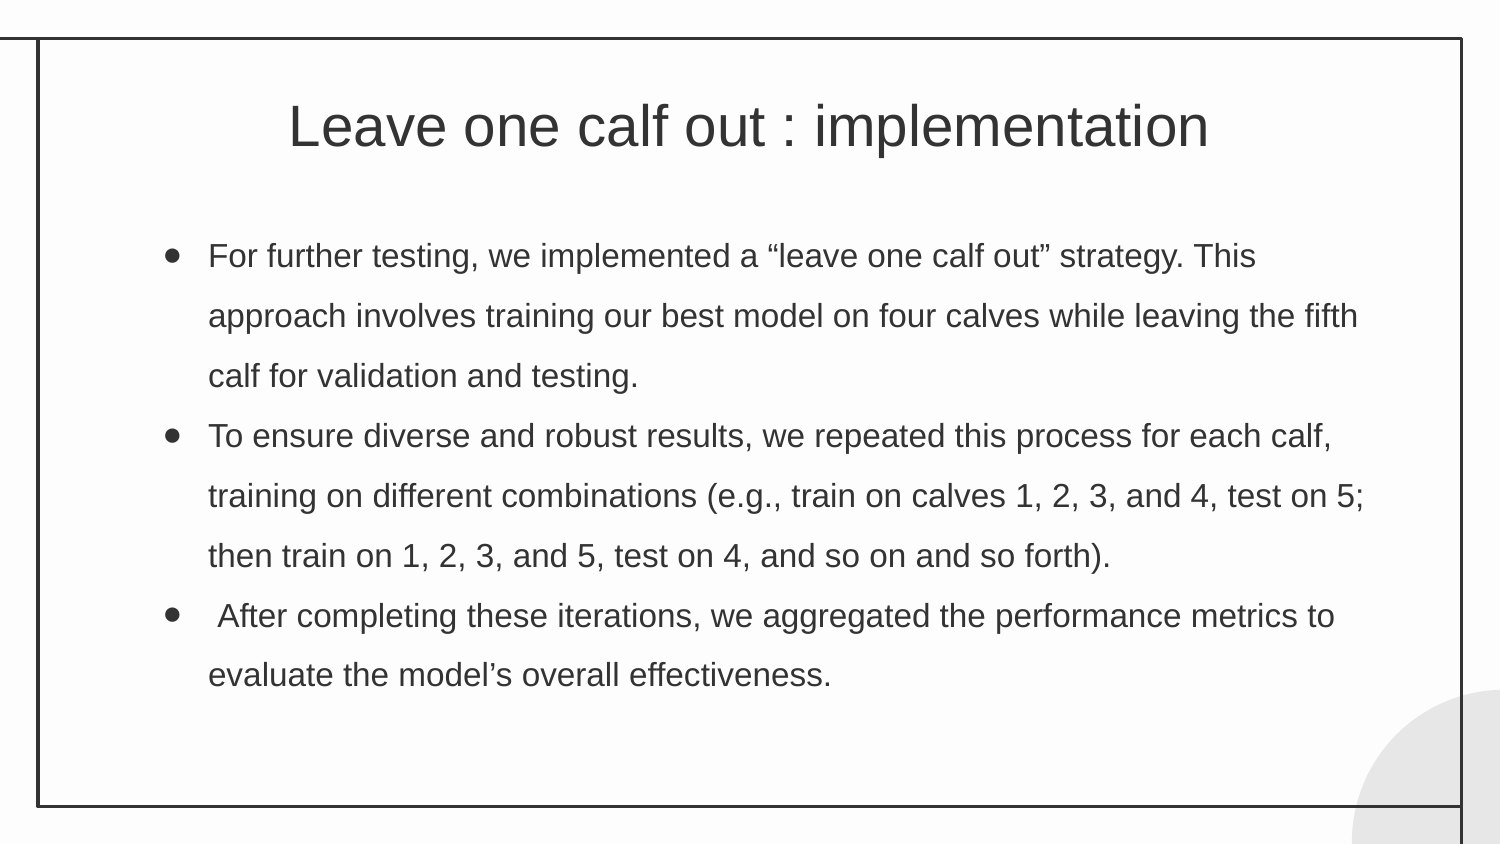

# Leave one calf out : implementation
For further testing, we implemented a “leave one calf out” strategy. This approach involves training our best model on four calves while leaving the fifth calf for validation and testing.
To ensure diverse and robust results, we repeated this process for each calf, training on different combinations (e.g., train on calves 1, 2, 3, and 4, test on 5; then train on 1, 2, 3, and 5, test on 4, and so on and so forth).
 After completing these iterations, we aggregated the performance metrics to evaluate the model’s overall effectiveness.